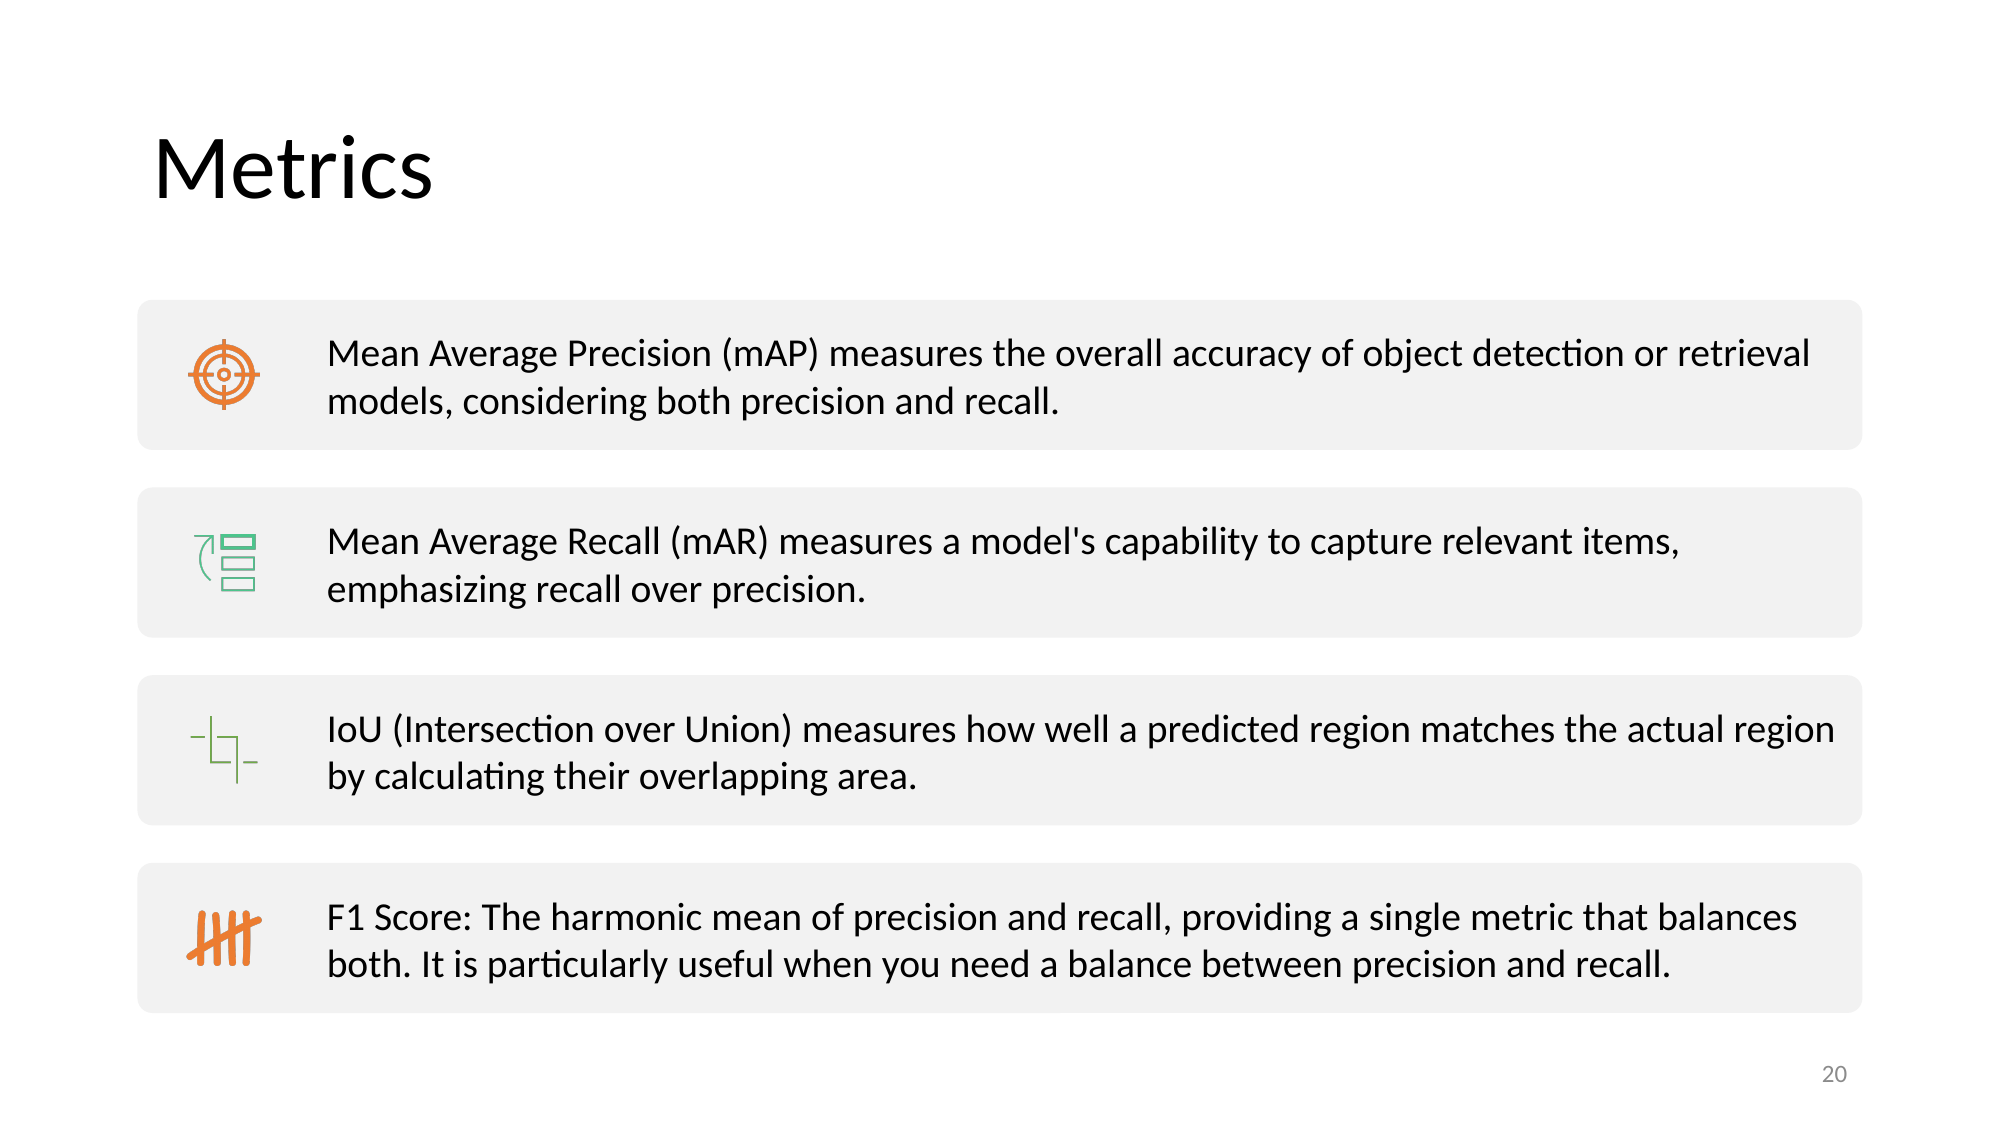

# Metrics
Mean Average Precision (mAP) measures the overall accuracy of object detection or retrieval models, considering both precision and recall.
Mean Average Recall (mAR) measures a model's capability to capture relevant items, emphasizing recall over precision.
IoU (Intersection over Union) measures how well a predicted region matches the actual region by calculating their overlapping area.
F1 Score: The harmonic mean of precision and recall, providing a single metric that balances both. It is particularly useful when you need a balance between precision and recall.
20